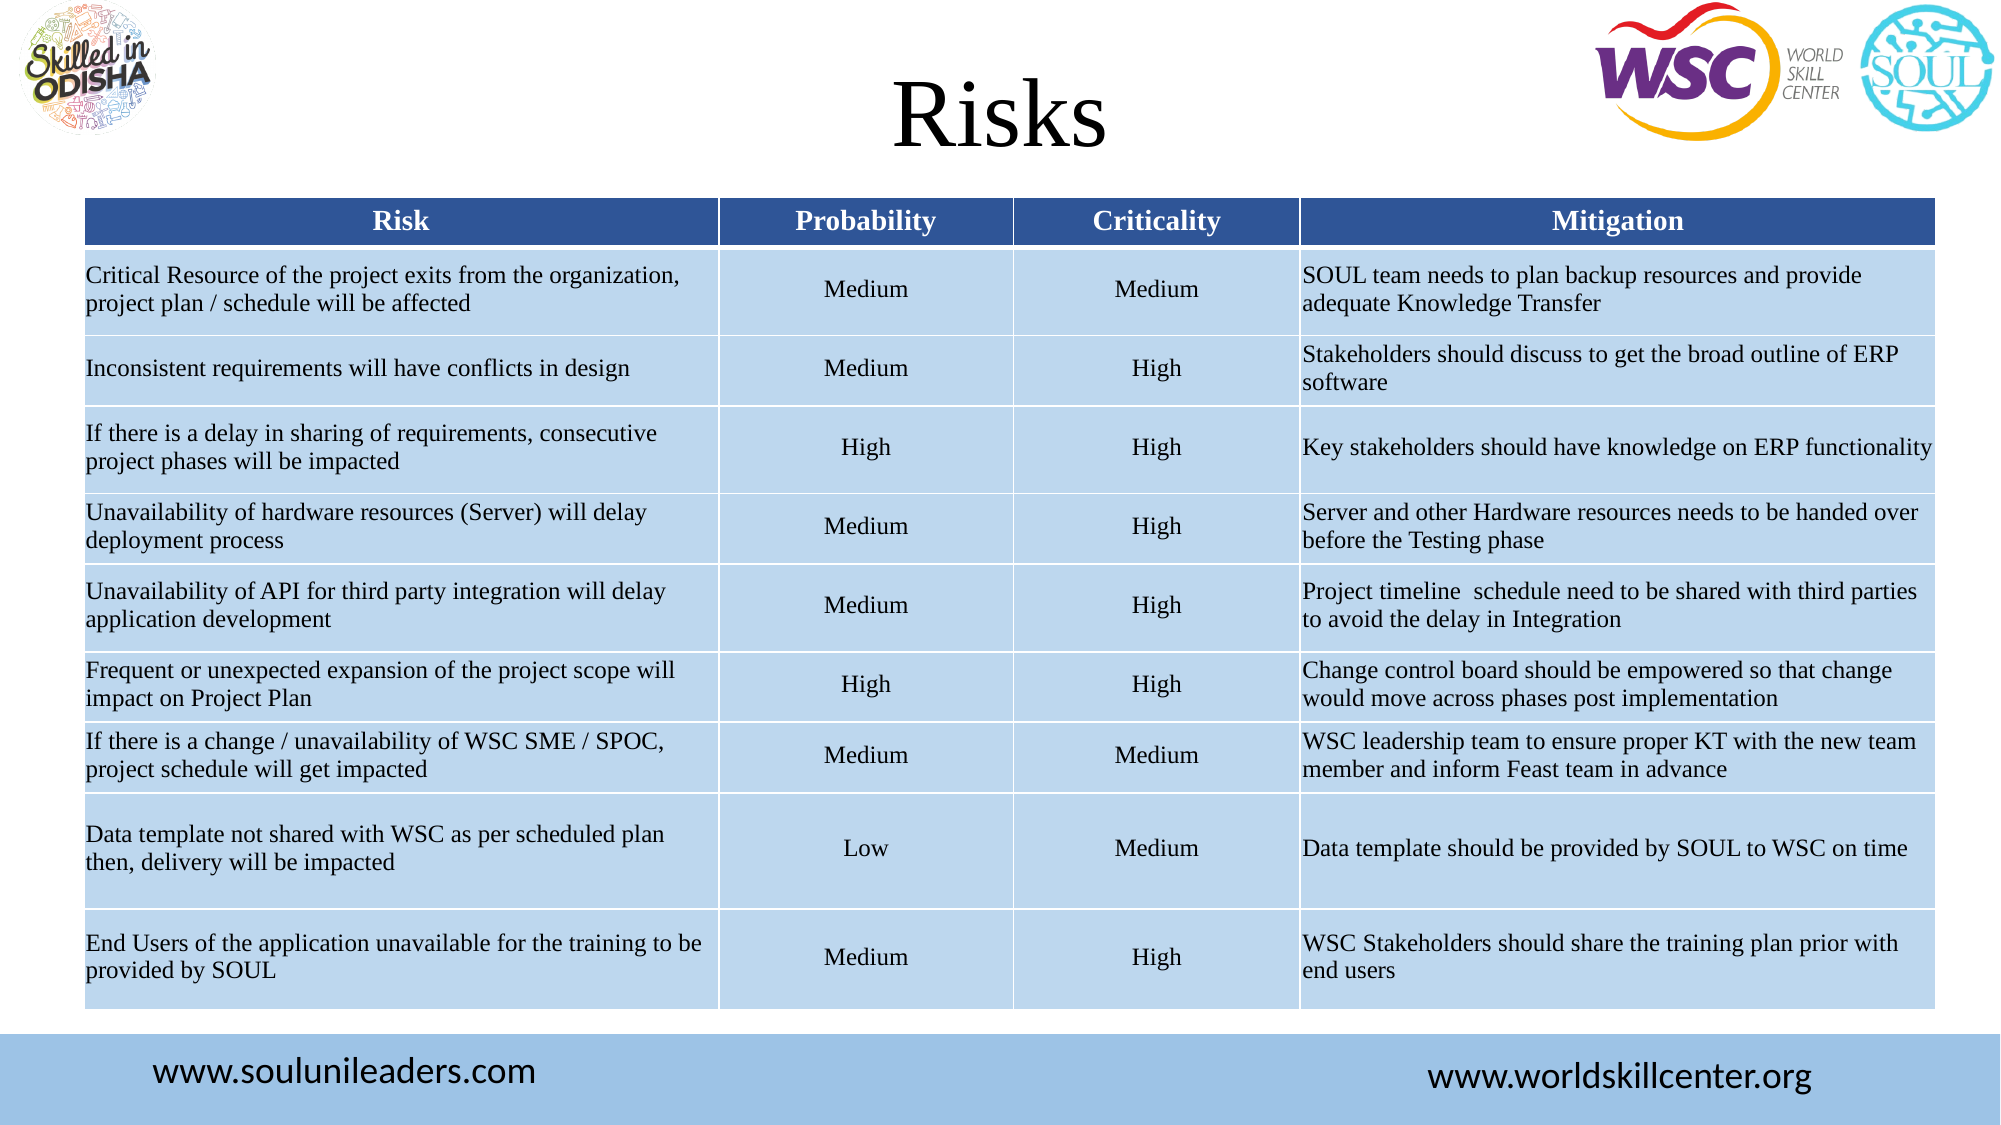

# Risks
| Risk | Probability | Criticality | Mitigation |
| --- | --- | --- | --- |
| Critical Resource of the project exits from the organization, project plan / schedule will be affected | Medium | Medium | SOUL team needs to plan backup resources and provide adequate Knowledge Transfer |
| Inconsistent requirements will have conflicts in design | Medium | High | Stakeholders should discuss to get the broad outline of ERP software |
| If there is a delay in sharing of requirements, consecutive project phases will be impacted | High | High | Key stakeholders should have knowledge on ERP functionality |
| Unavailability of hardware resources (Server) will delay deployment process | Medium | High | Server and other Hardware resources needs to be handed over before the Testing phase |
| Unavailability of API for third party integration will delay application development | Medium | High | Project timeline schedule need to be shared with third parties to avoid the delay in Integration |
| Frequent or unexpected expansion of the project scope will impact on Project Plan | High | High | Change control board should be empowered so that change would move across phases post implementation |
| If there is a change / unavailability of WSC SME / SPOC, project schedule will get impacted | Medium | Medium | WSC leadership team to ensure proper KT with the new team member and inform Feast team in advance |
| Data template not shared with WSC as per scheduled plan then, delivery will be impacted | Low | Medium | Data template should be provided by SOUL to WSC on time |
| End Users of the application unavailable for the training to be provided by SOUL | Medium | High | WSC Stakeholders should share the training plan prior with end users |